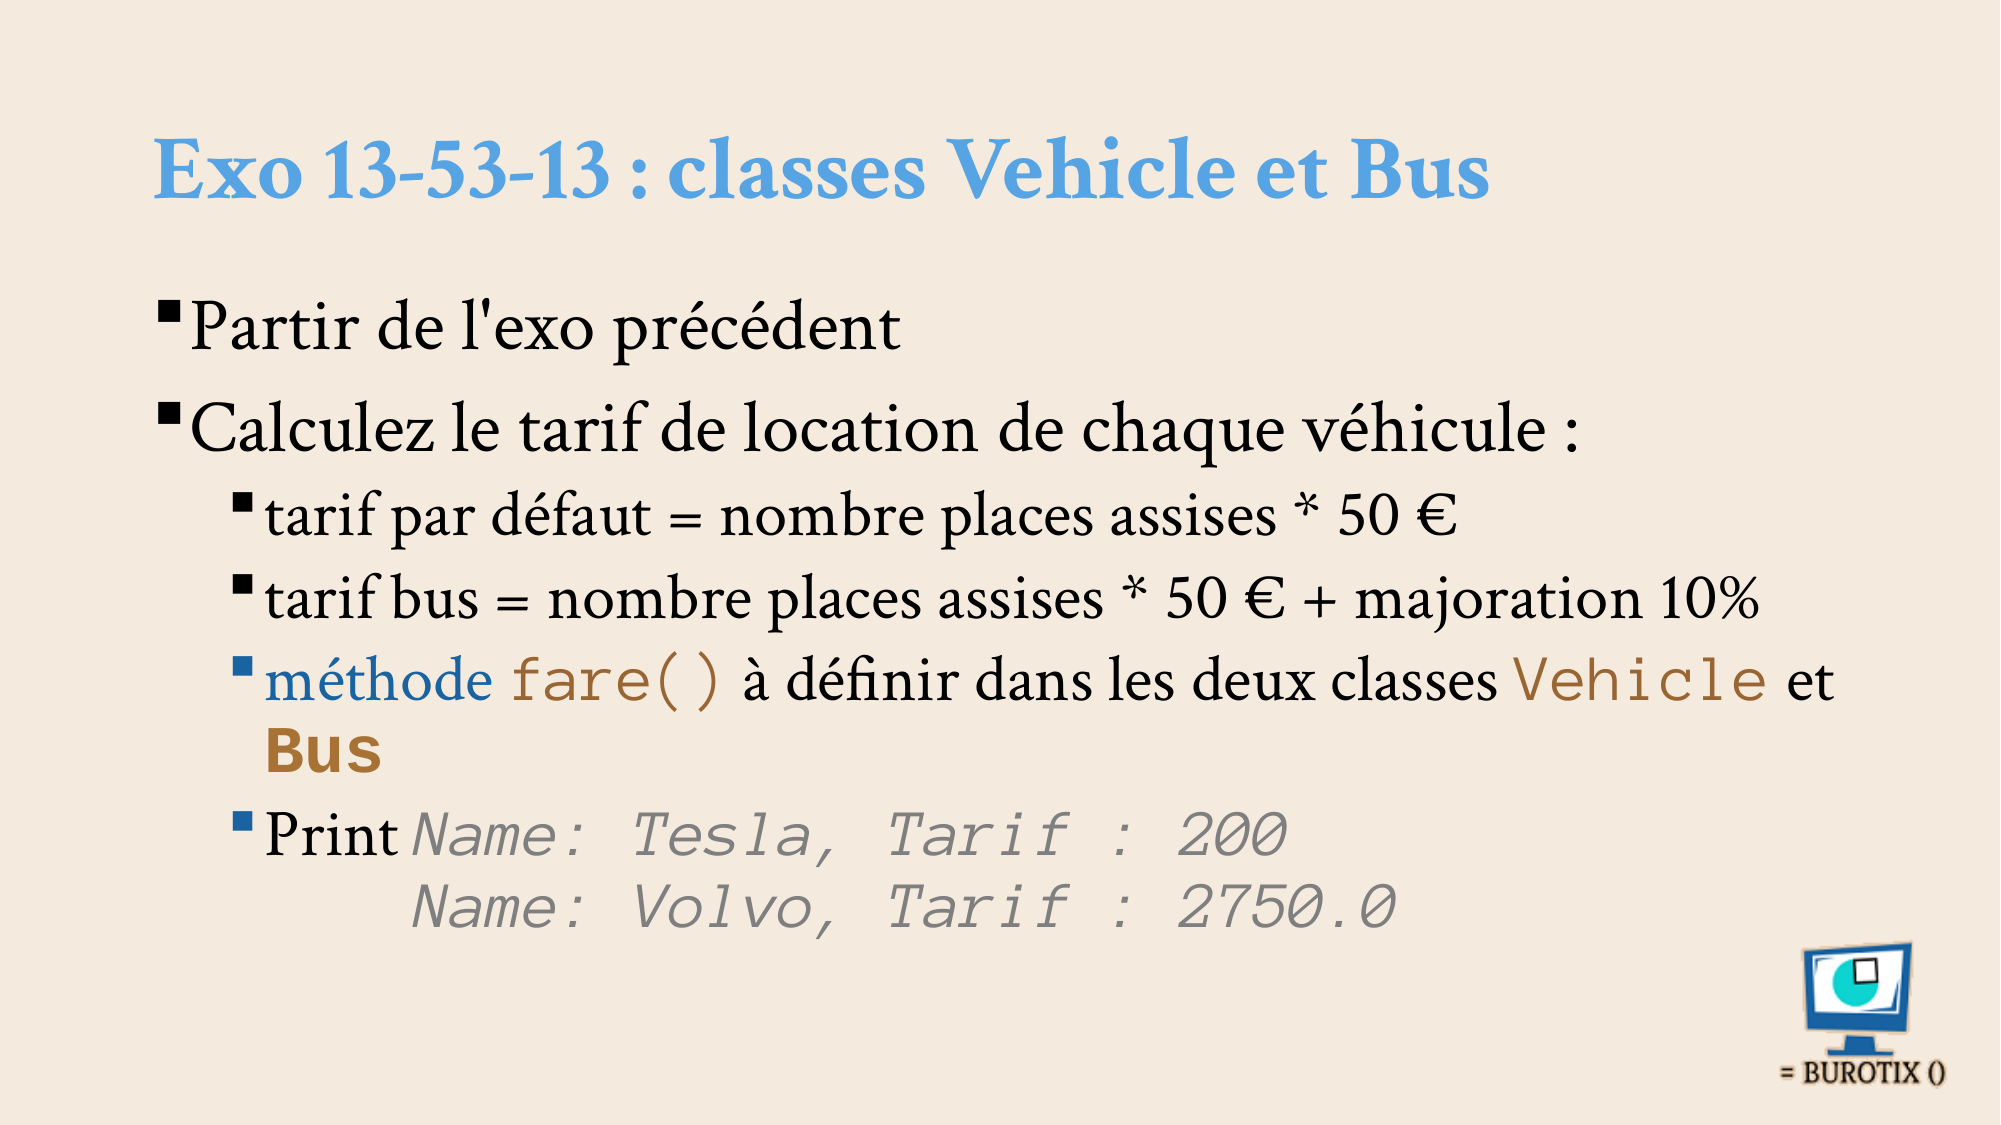

# Exo 13-53-13 : classes Vehicle et Bus
Partir de l'exo précédent
Calculez le tarif de location de chaque véhicule :
tarif par défaut = nombre places assises * 50 €
tarif bus = nombre places assises * 50 € + majoration 10%
méthode fare() à définir dans les deux classes Vehicle et Bus
Print 	Name: Tesla, Tarif : 200
    	Name: Volvo, Tarif : 2750.0